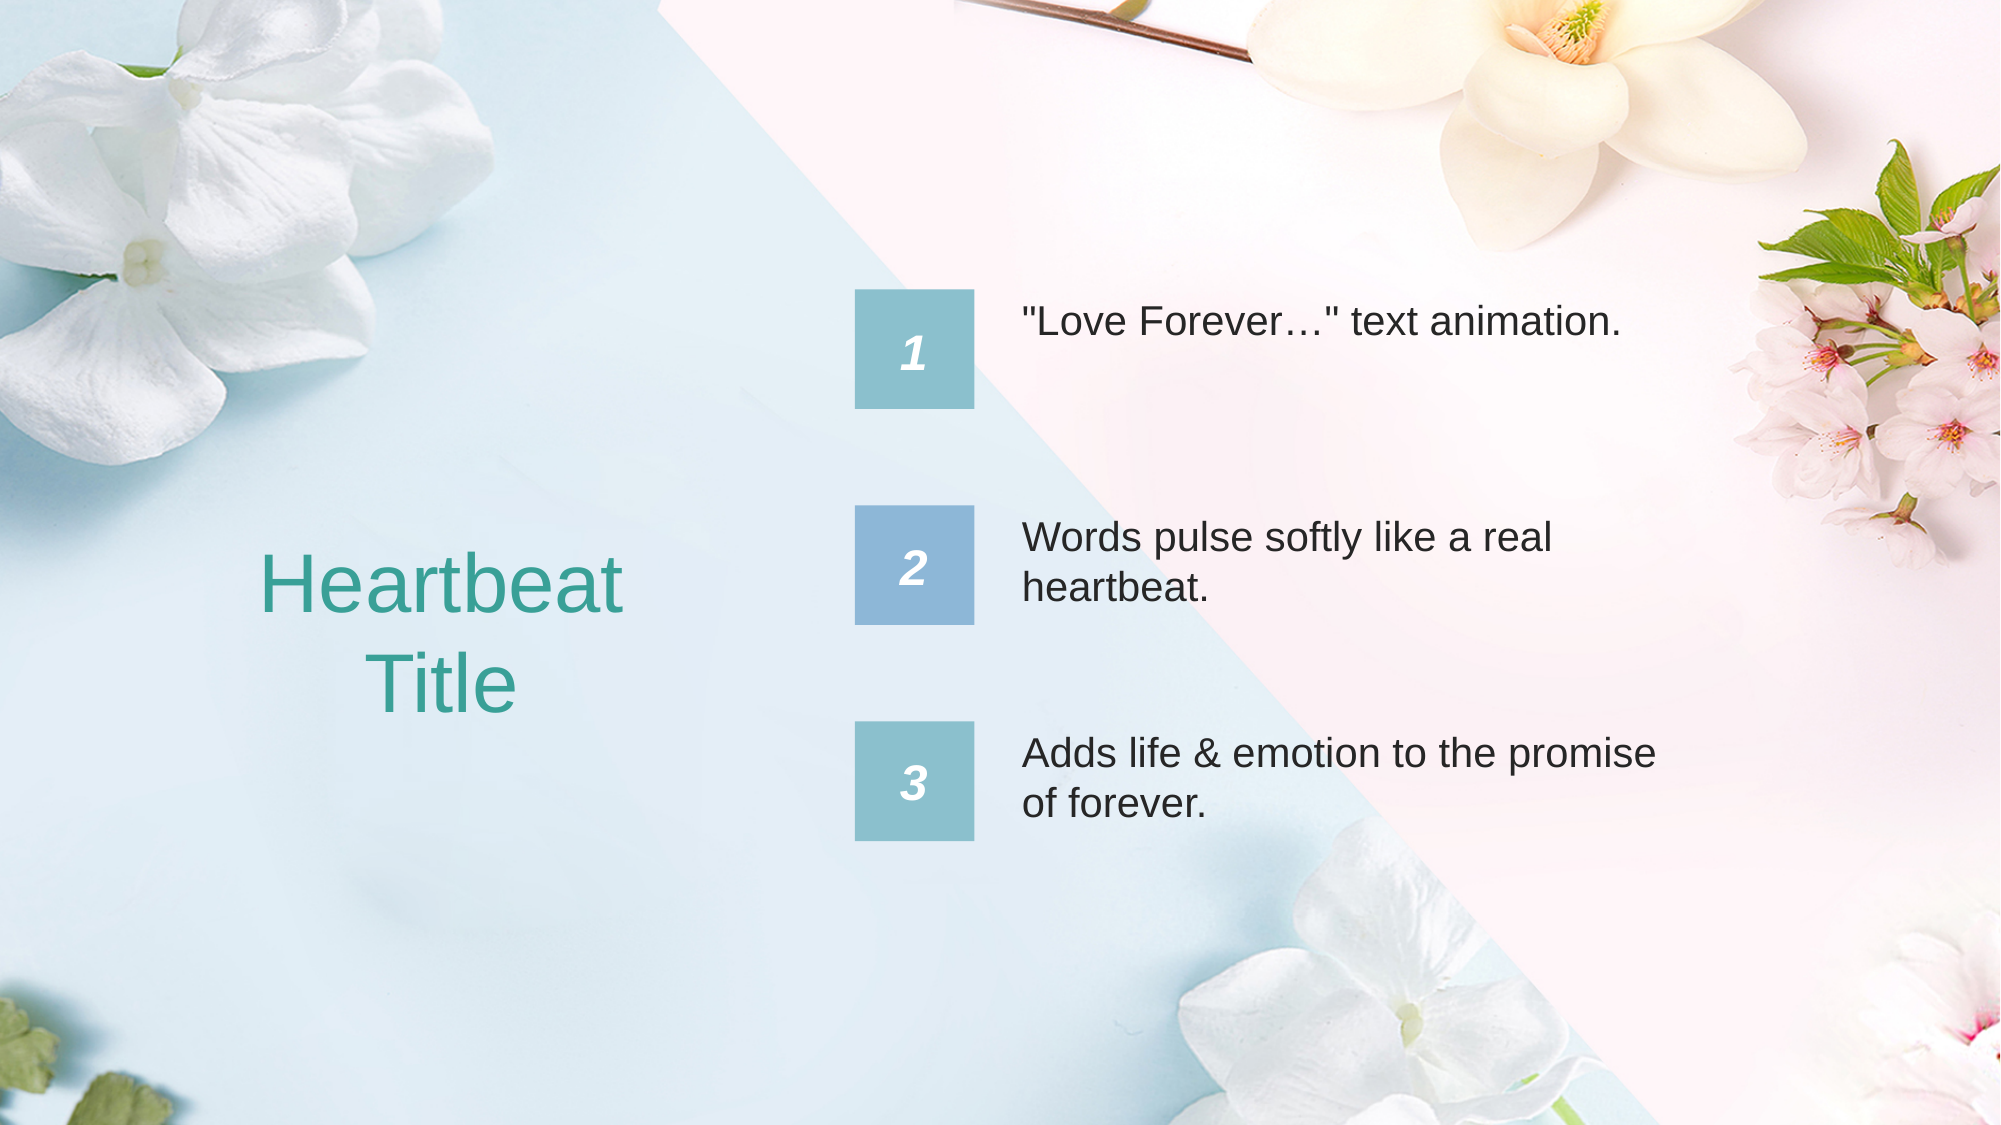

"Love Forever…" text animation.

1
Words pulse softly like a real heartbeat.

Heartbeat Title
2
Adds life & emotion to the promise of forever.

3